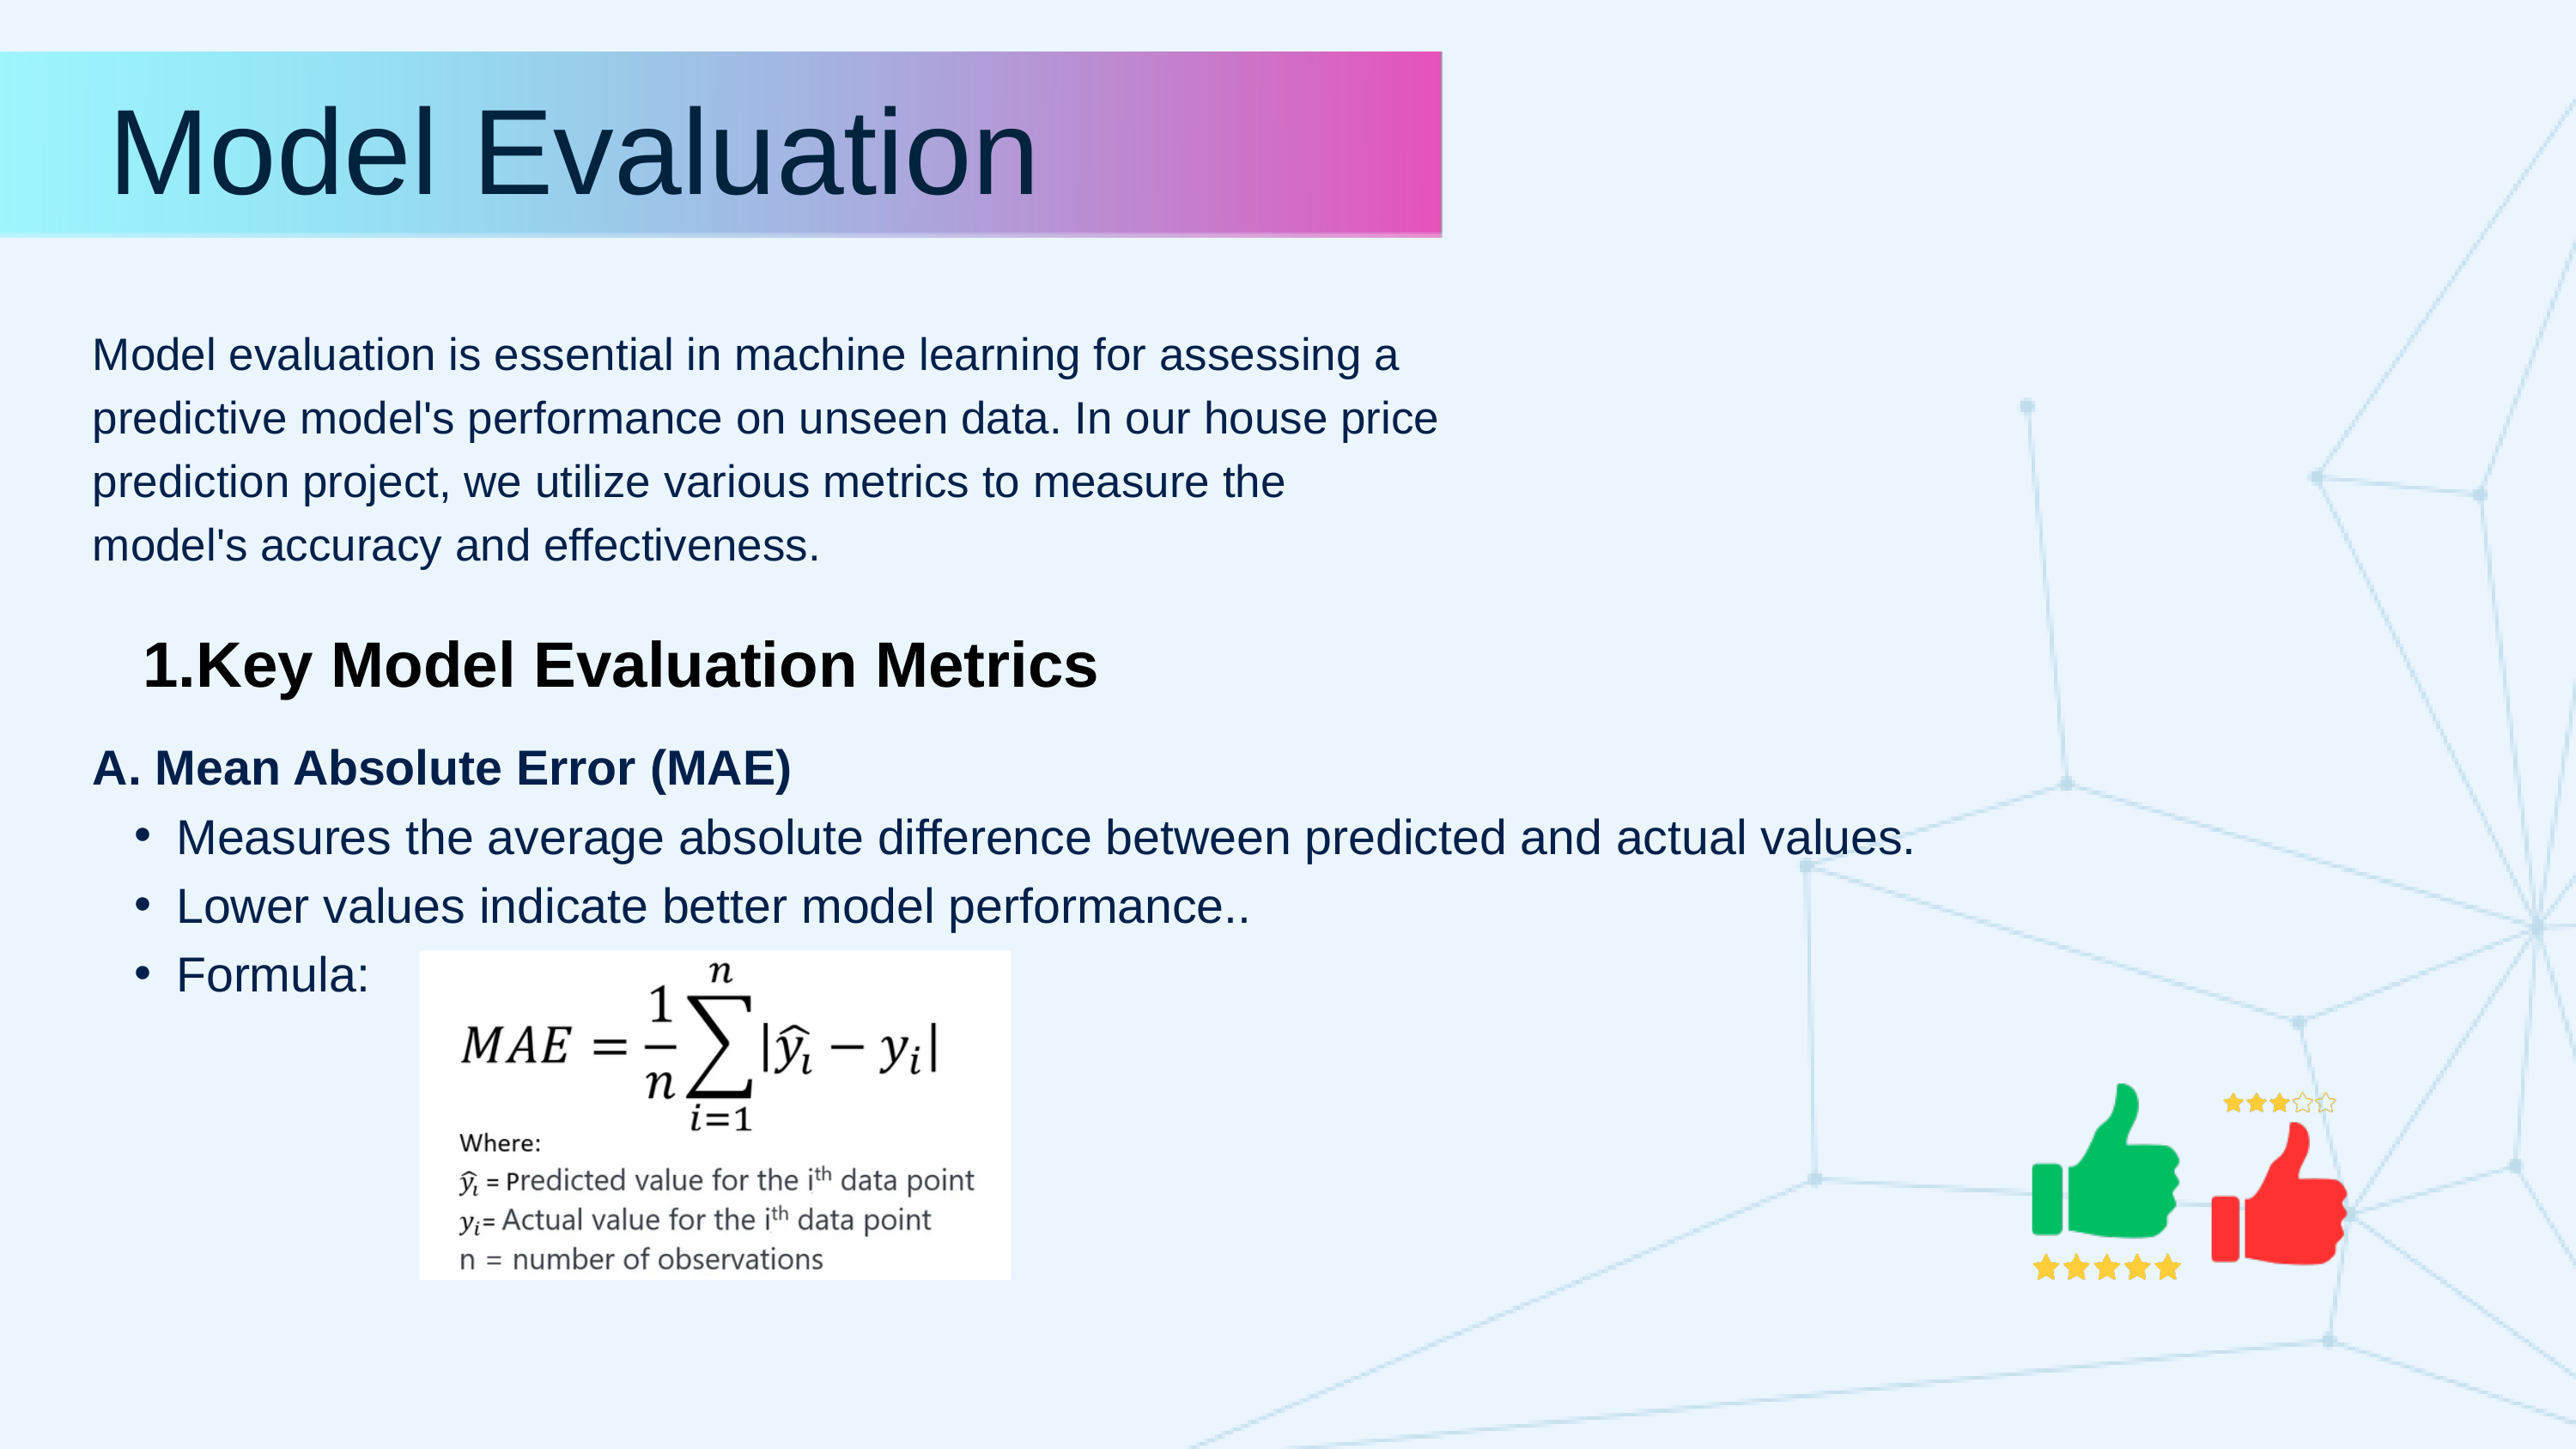

Model Evaluation
Model evaluation is essential in machine learning for assessing a predictive model's performance on unseen data. In our house price prediction project, we utilize various metrics to measure the model's accuracy and effectiveness.
1.Key Model Evaluation Metrics
A. Mean Absolute Error (MAE)
Measures the average absolute difference between predicted and actual values.
Lower values indicate better model performance..
Formula: